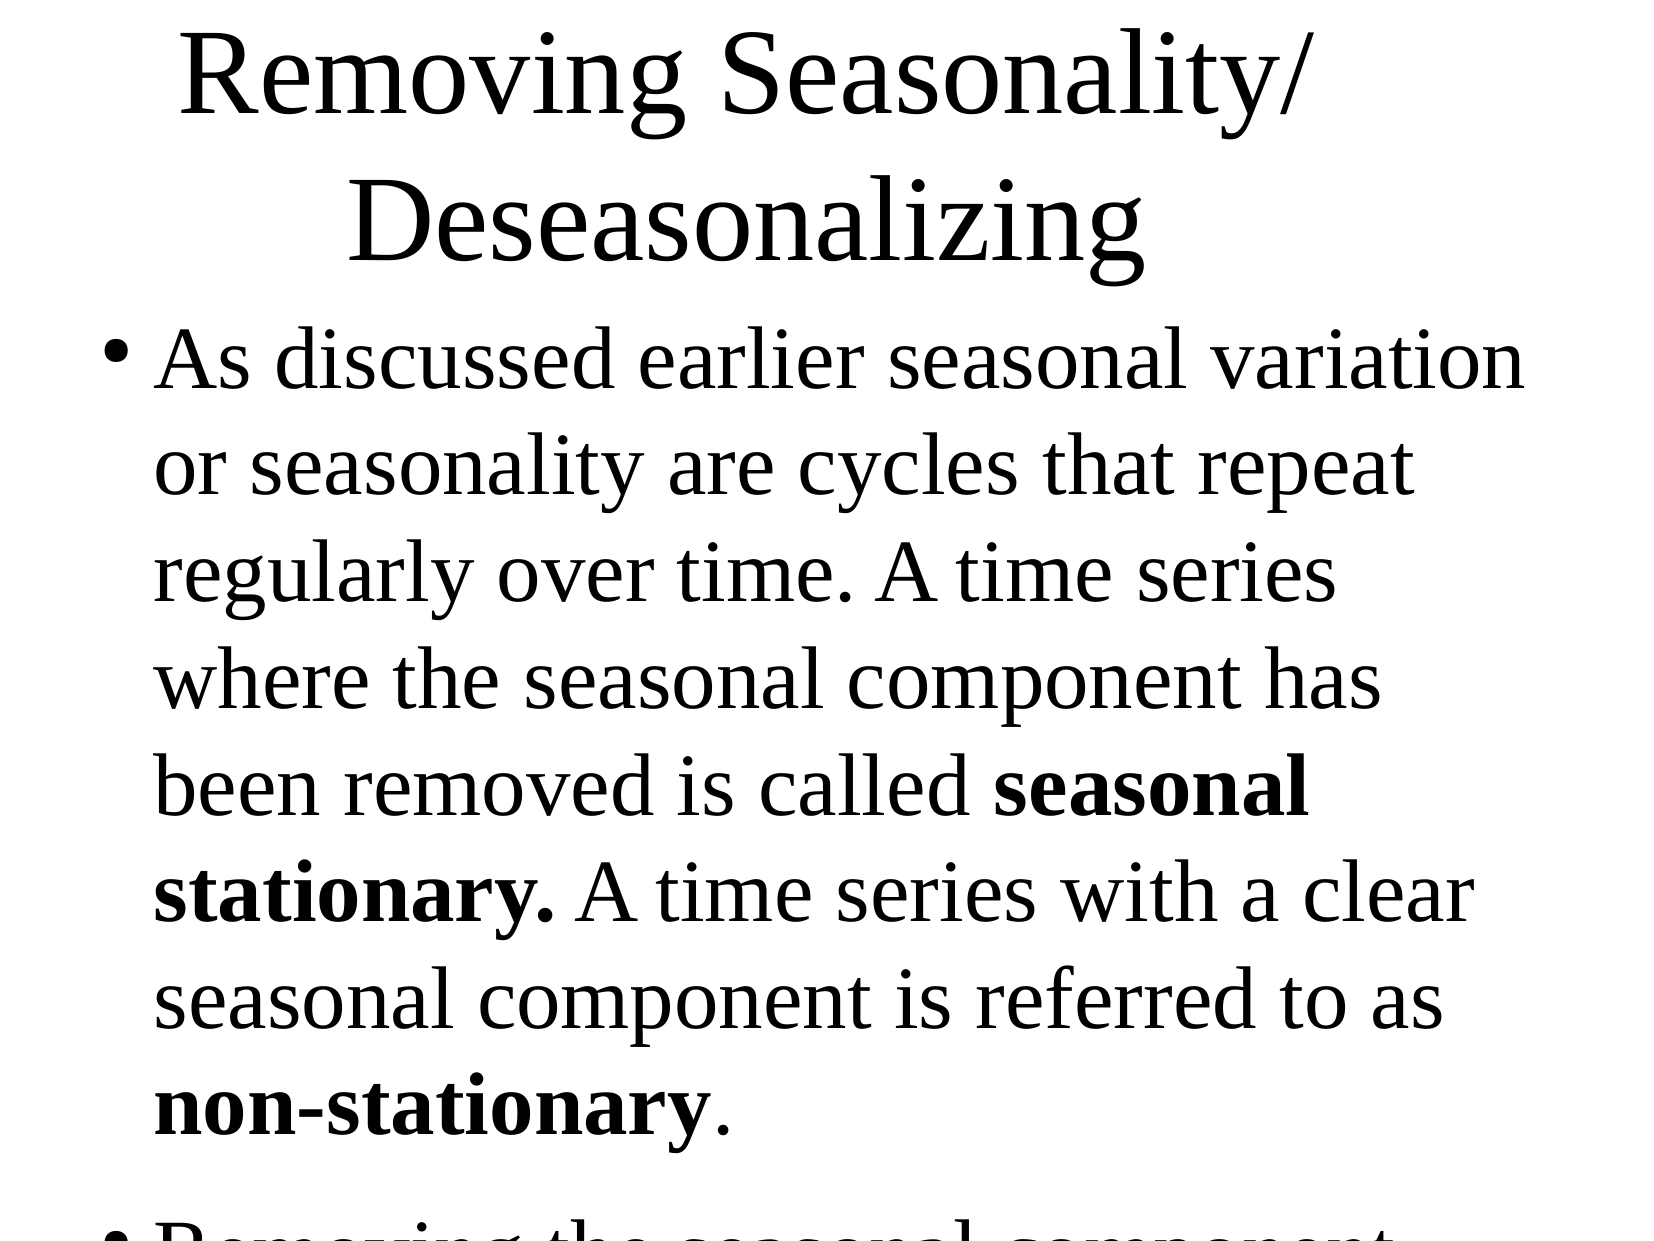

As discussed earlier seasonal variation or seasonality are cycles that repeat regularly over time. A time series where the seasonal component has been removed is called seasonal stationary. A time series with a clear seasonal component is referred to as non-stationary.
Removing the seasonal component result in clear relationship between input and output variables.
Seasonality can be daily, weekly, monthly, yearly and so on.
First plot your data to check whether seasonality exist.

Removing Seasonality/ Deseasonalizing